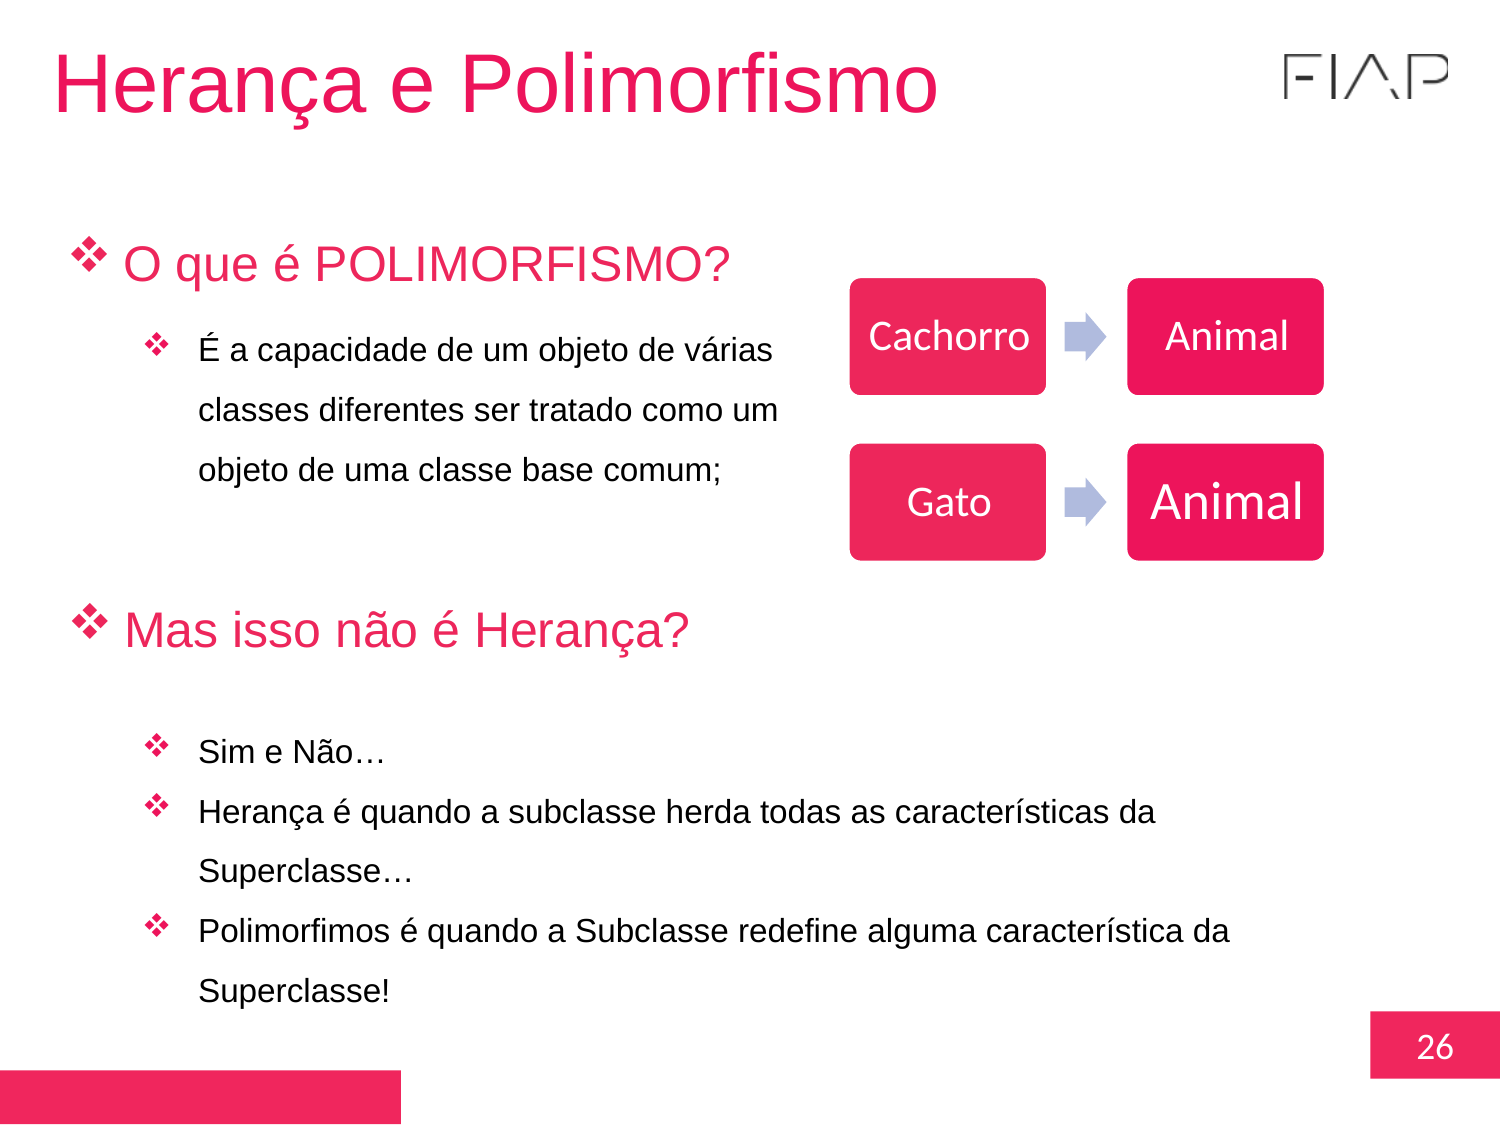

Herança e Polimorfismo
O que é POLIMORFISMO?
Cachorro

Animal
É a capacidade de um objeto de várias classes diferentes ser tratado como um objeto de uma classe base comum;
Gato

Animal
Mas isso não é Herança?
Sim e Não…
Herança é quando a subclasse herda todas as características da Superclasse…
Polimorfimos é quando a Subclasse redefine alguma característica da Superclasse!